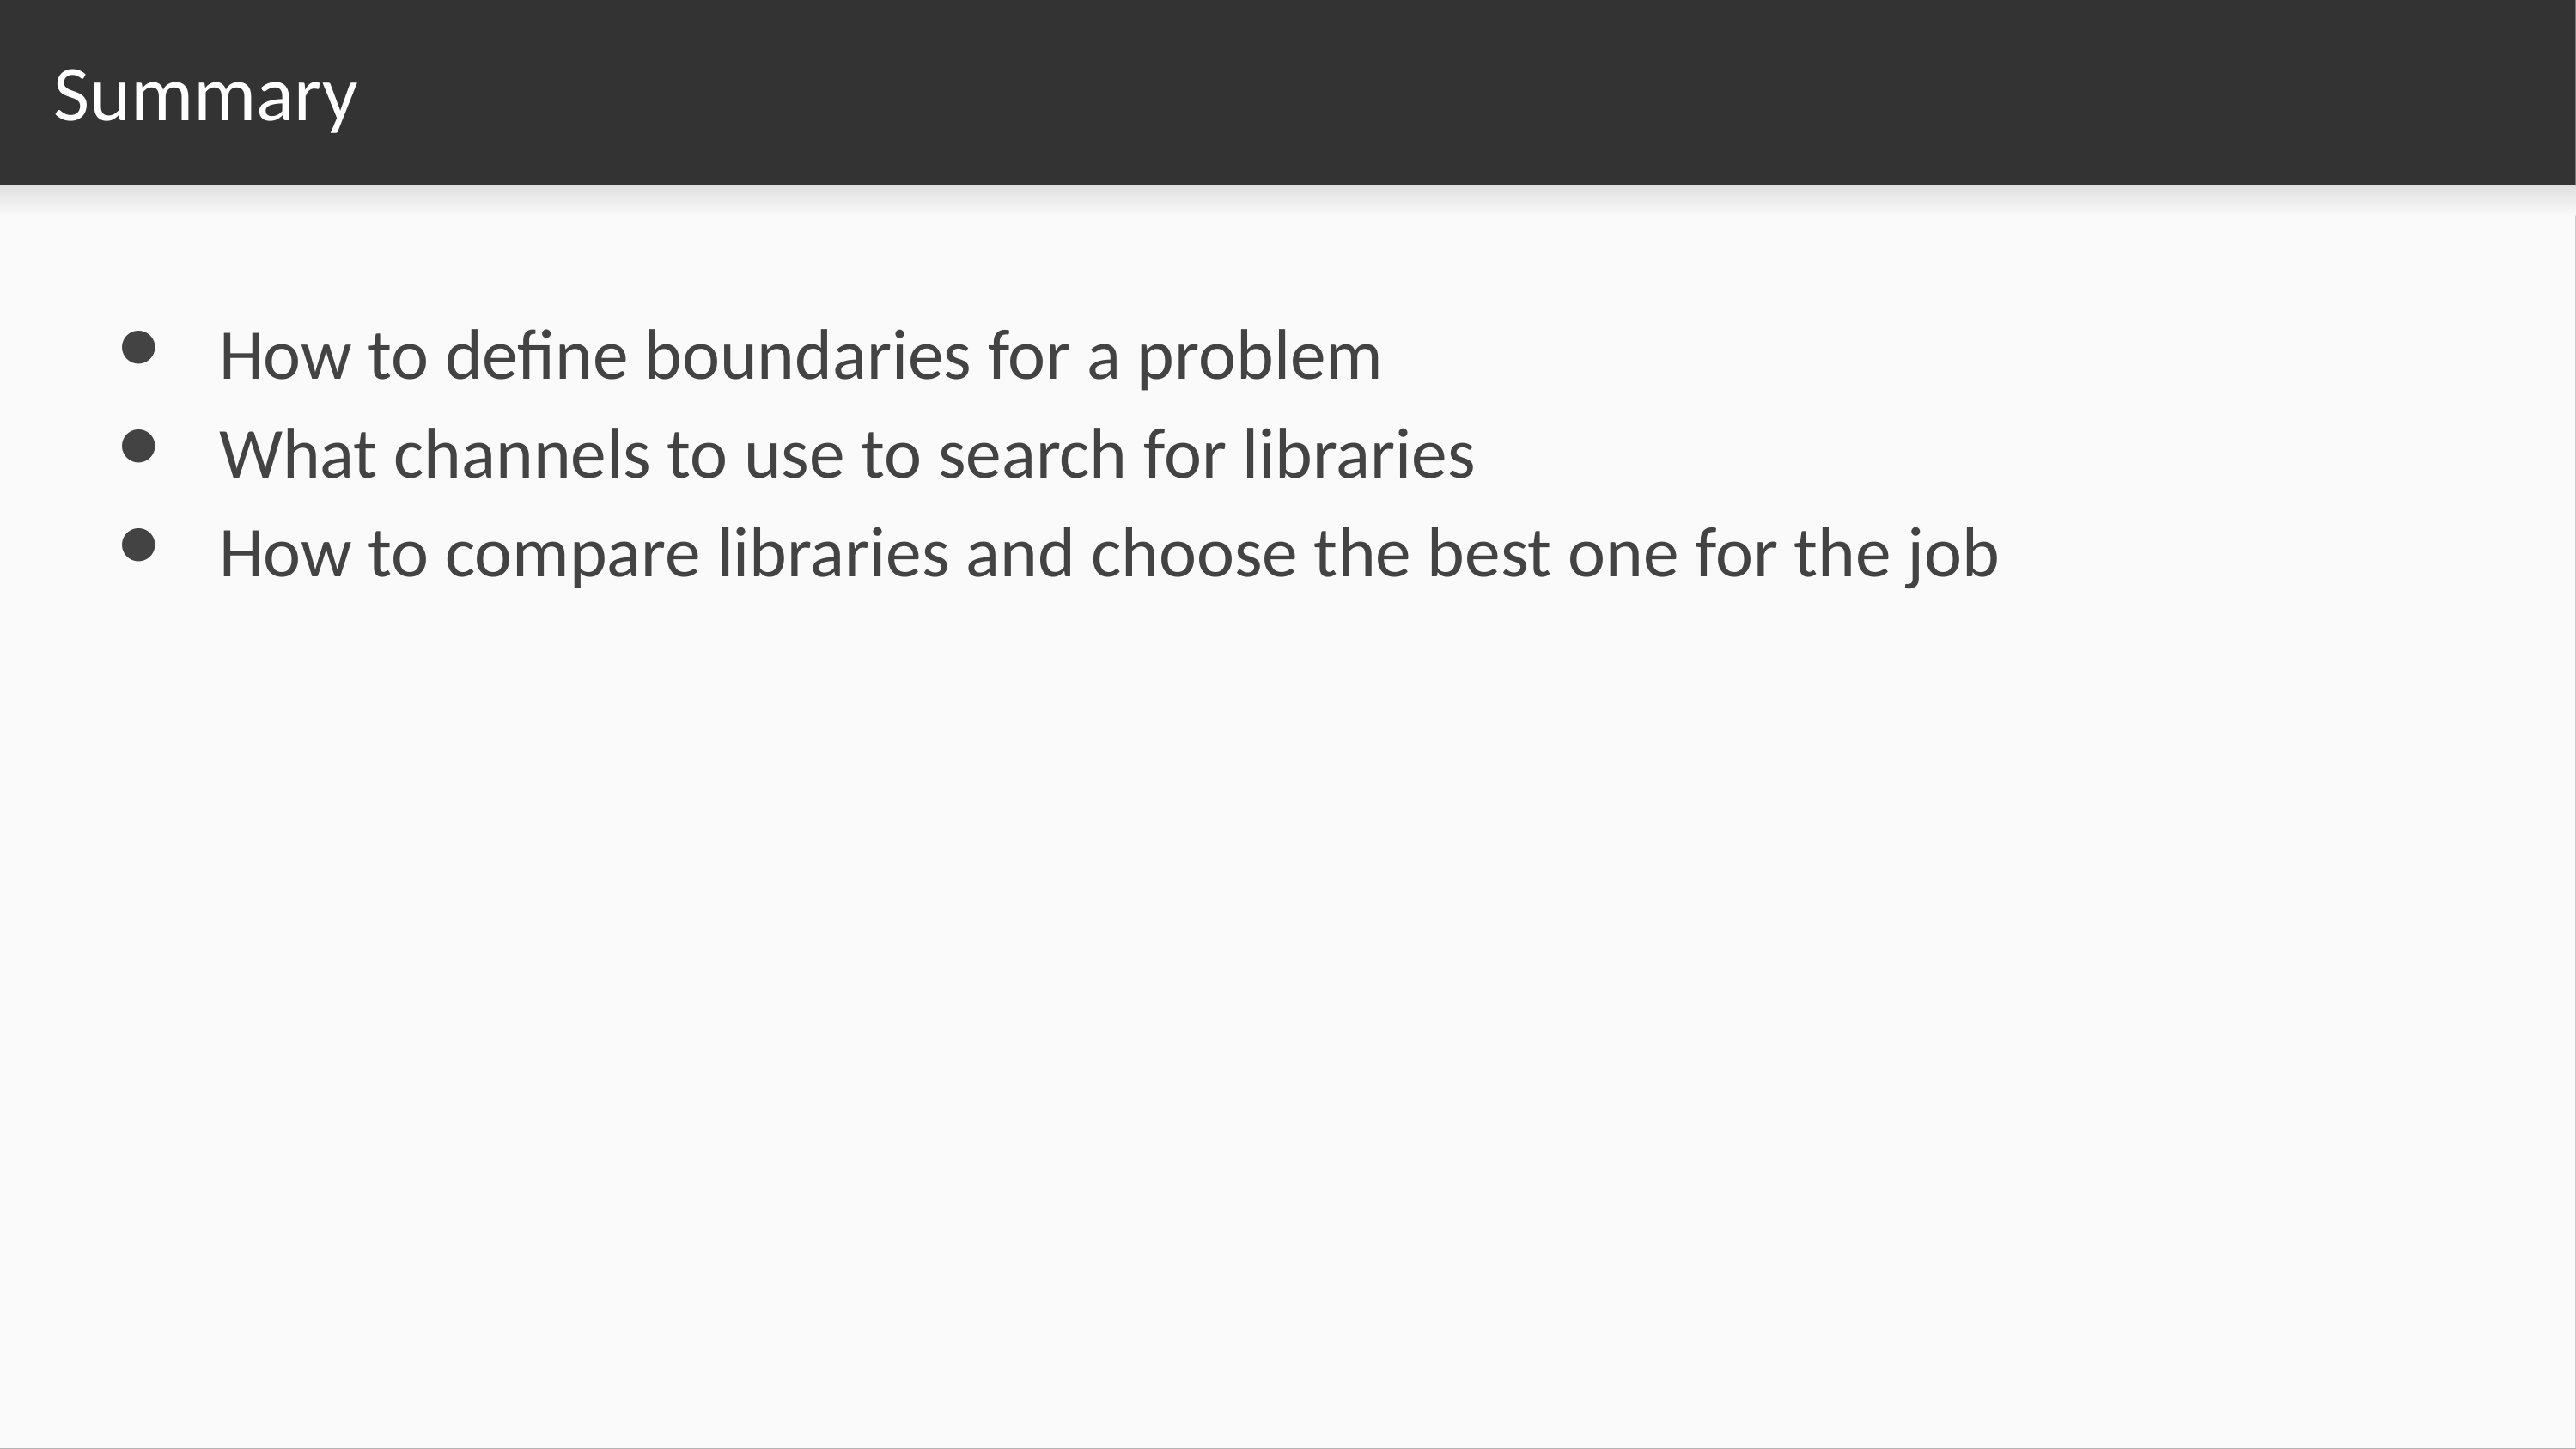

# Summary
How to define boundaries for a problem
What channels to use to search for libraries
How to compare libraries and choose the best one for the job